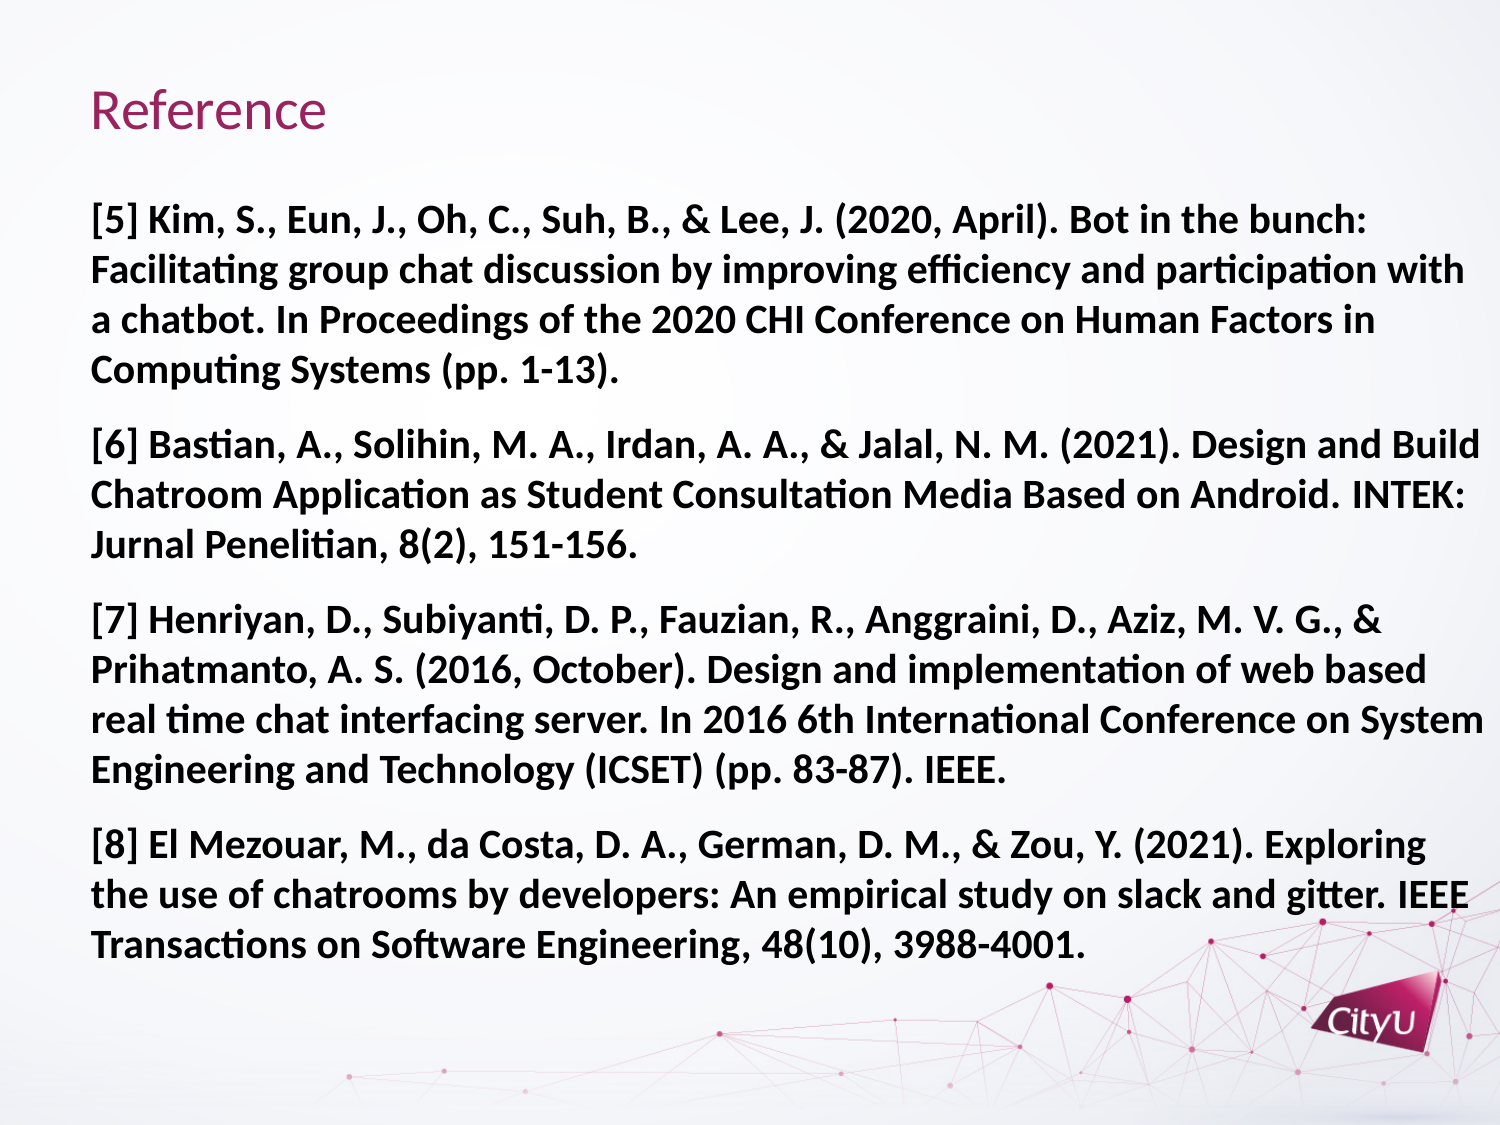

# Reference
[5] Kim, S., Eun, J., Oh, C., Suh, B., & Lee, J. (2020, April). Bot in the bunch: Facilitating group chat discussion by improving efficiency and participation with a chatbot. In Proceedings of the 2020 CHI Conference on Human Factors in Computing Systems (pp. 1-13).
[6] Bastian, A., Solihin, M. A., Irdan, A. A., & Jalal, N. M. (2021). Design and Build Chatroom Application as Student Consultation Media Based on Android. INTEK: Jurnal Penelitian, 8(2), 151-156.
[7] Henriyan, D., Subiyanti, D. P., Fauzian, R., Anggraini, D., Aziz, M. V. G., & Prihatmanto, A. S. (2016, October). Design and implementation of web based real time chat interfacing server. In 2016 6th International Conference on System Engineering and Technology (ICSET) (pp. 83-87). IEEE.
[8] El Mezouar, M., da Costa, D. A., German, D. M., & Zou, Y. (2021). Exploring the use of chatrooms by developers: An empirical study on slack and gitter. IEEE Transactions on Software Engineering, 48(10), 3988-4001.